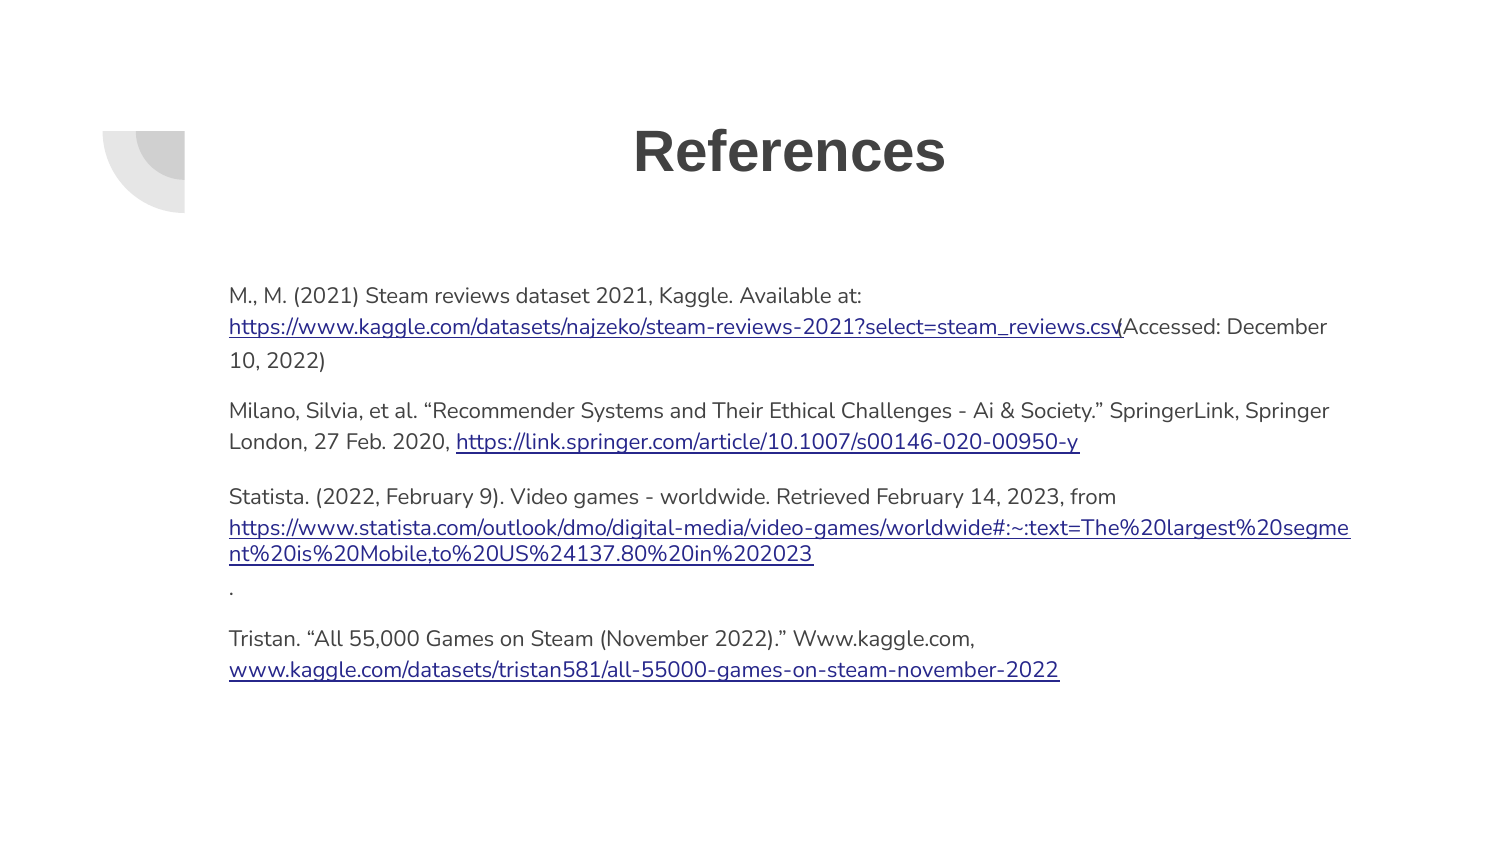

# References
M., M. (2021) Steam reviews dataset 2021, Kaggle. Available at: https://www.kaggle.com/datasets/najzeko/steam-reviews-2021?select=steam_reviews.csv(Accessed: December 10, 2022)
Milano, Silvia, et al. “Recommender Systems and Their Ethical Challenges - Ai & Society.” SpringerLink, Springer London, 27 Feb. 2020, https://link.springer.com/article/10.1007/s00146-020-00950-y
Statista. (2022, February 9). Video games - worldwide. Retrieved February 14, 2023, from https://www.statista.com/outlook/dmo/digital-media/video-games/worldwide#:~:text=The%20largest%20segment%20is%20Mobile,to%20US%24137.80%20in%202023.
Tristan. “All 55,000 Games on Steam (November 2022).” Www.kaggle.com, www.kaggle.com/datasets/tristan581/all-55000-games-on-steam-november-2022